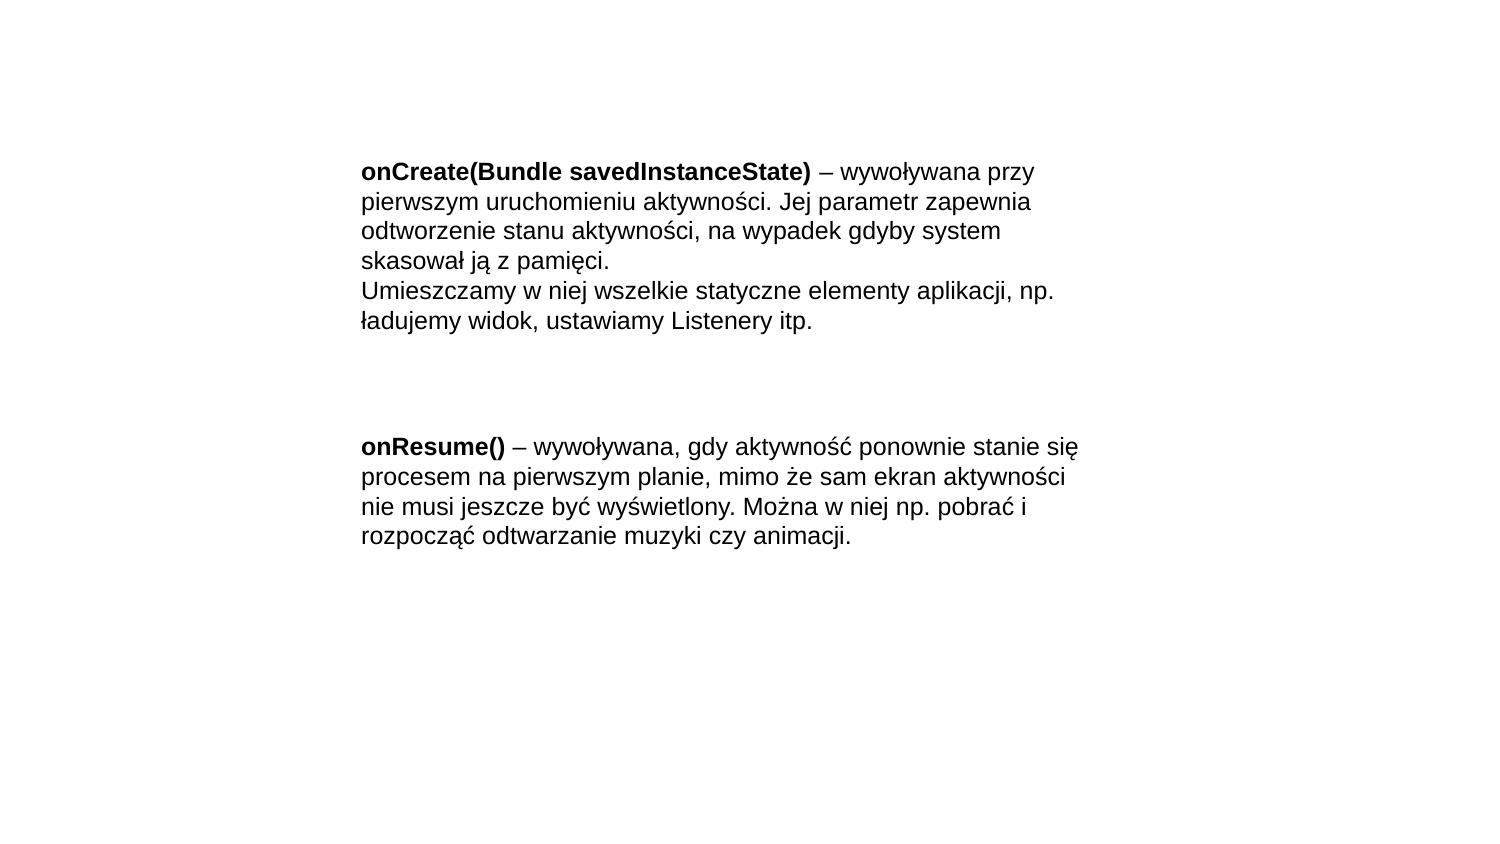

onCreate(Bundle savedInstanceState) – wywoływana przy pierwszym uruchomieniu aktywności. Jej parametr zapewnia odtworzenie stanu aktywności, na wypadek gdyby system skasował ją z pamięci.
Umieszczamy w niej wszelkie statyczne elementy aplikacji, np. ładujemy widok, ustawiamy Listenery itp.

onResume() – wywoływana, gdy aktywność ponownie stanie się procesem na pierwszym planie, mimo że sam ekran aktywności nie musi jeszcze być wyświetlony. Można w niej np. pobrać i rozpocząć odtwarzanie muzyki czy animacji.